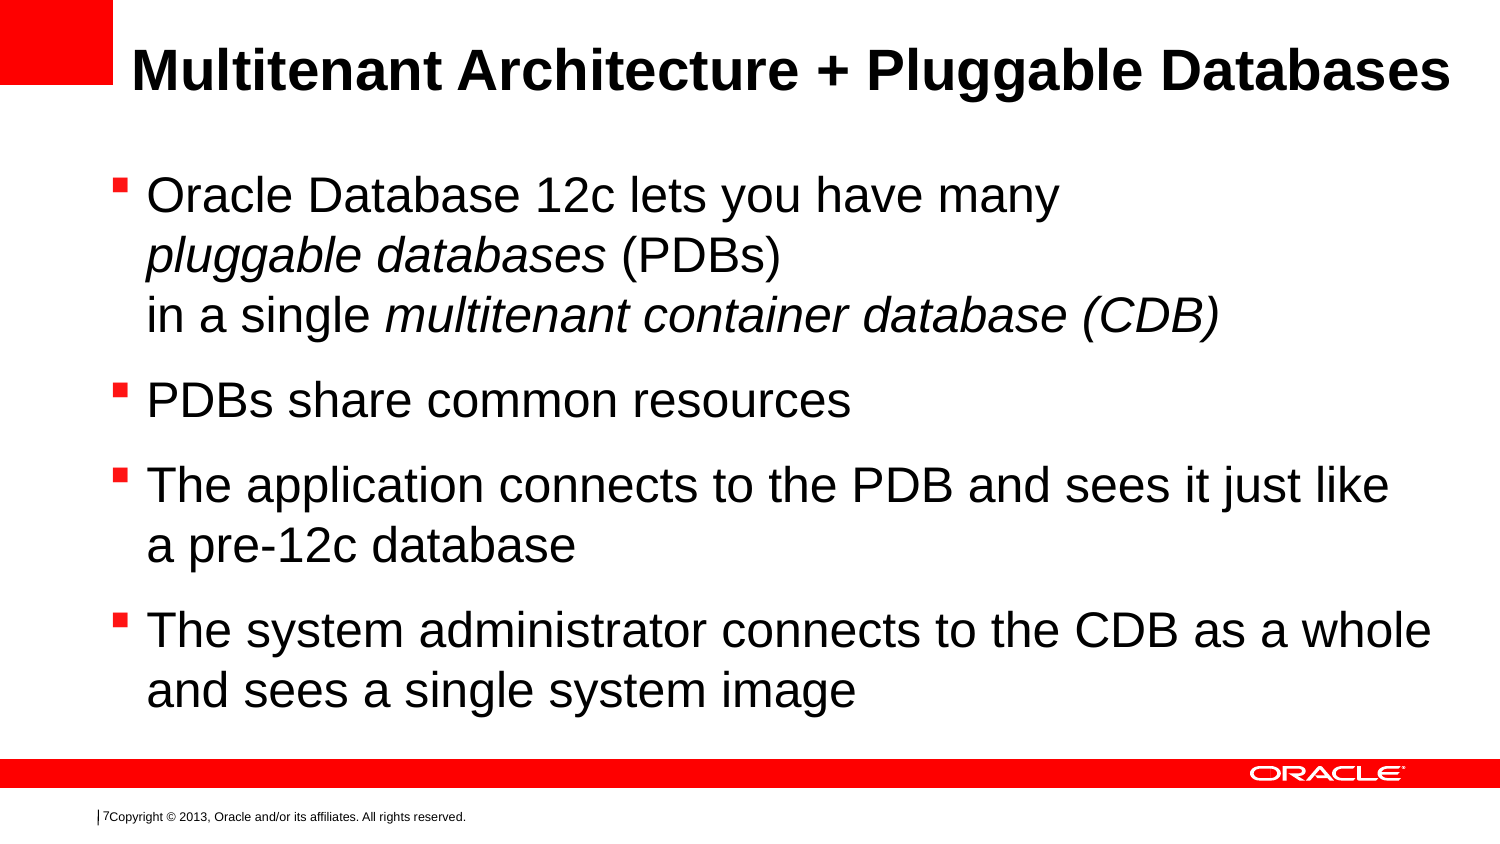

# Multitenant Architecture + Pluggable Databases
Oracle Database 12c lets you have many
pluggable databases (PDBs)
in a single multitenant container database (CDB)
PDBs share common resources
The application connects to the PDB and sees it just like
a pre-12c database
The system administrator connects to the CDB as a whole and sees a single system image